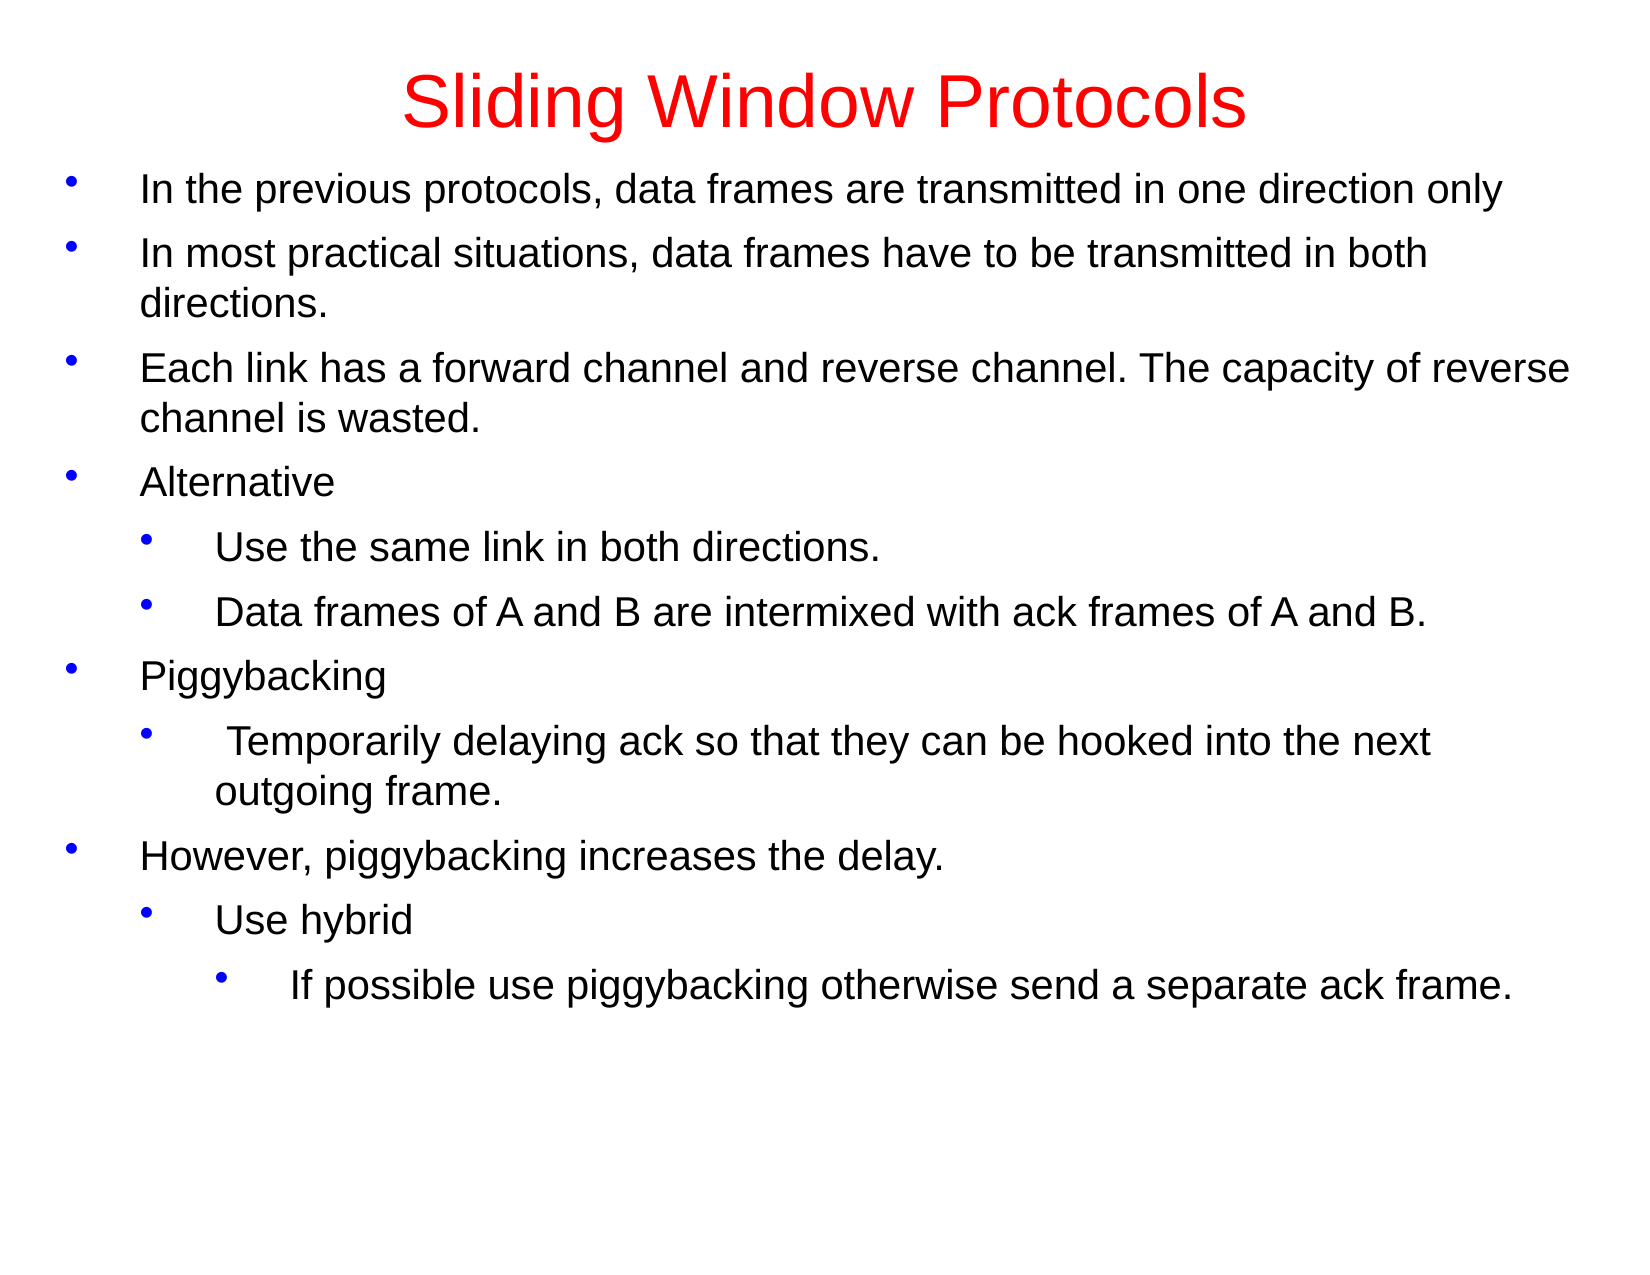

# Sliding Window Protocols
In the previous protocols, data frames are transmitted in one direction only
In most practical situations, data frames have to be transmitted in both directions.
Each link has a forward channel and reverse channel. The capacity of reverse channel is wasted.
Alternative
Use the same link in both directions.
Data frames of A and B are intermixed with ack frames of A and B.
Piggybacking
 Temporarily delaying ack so that they can be hooked into the next outgoing frame.
However, piggybacking increases the delay.
Use hybrid
If possible use piggybacking otherwise send a separate ack frame.